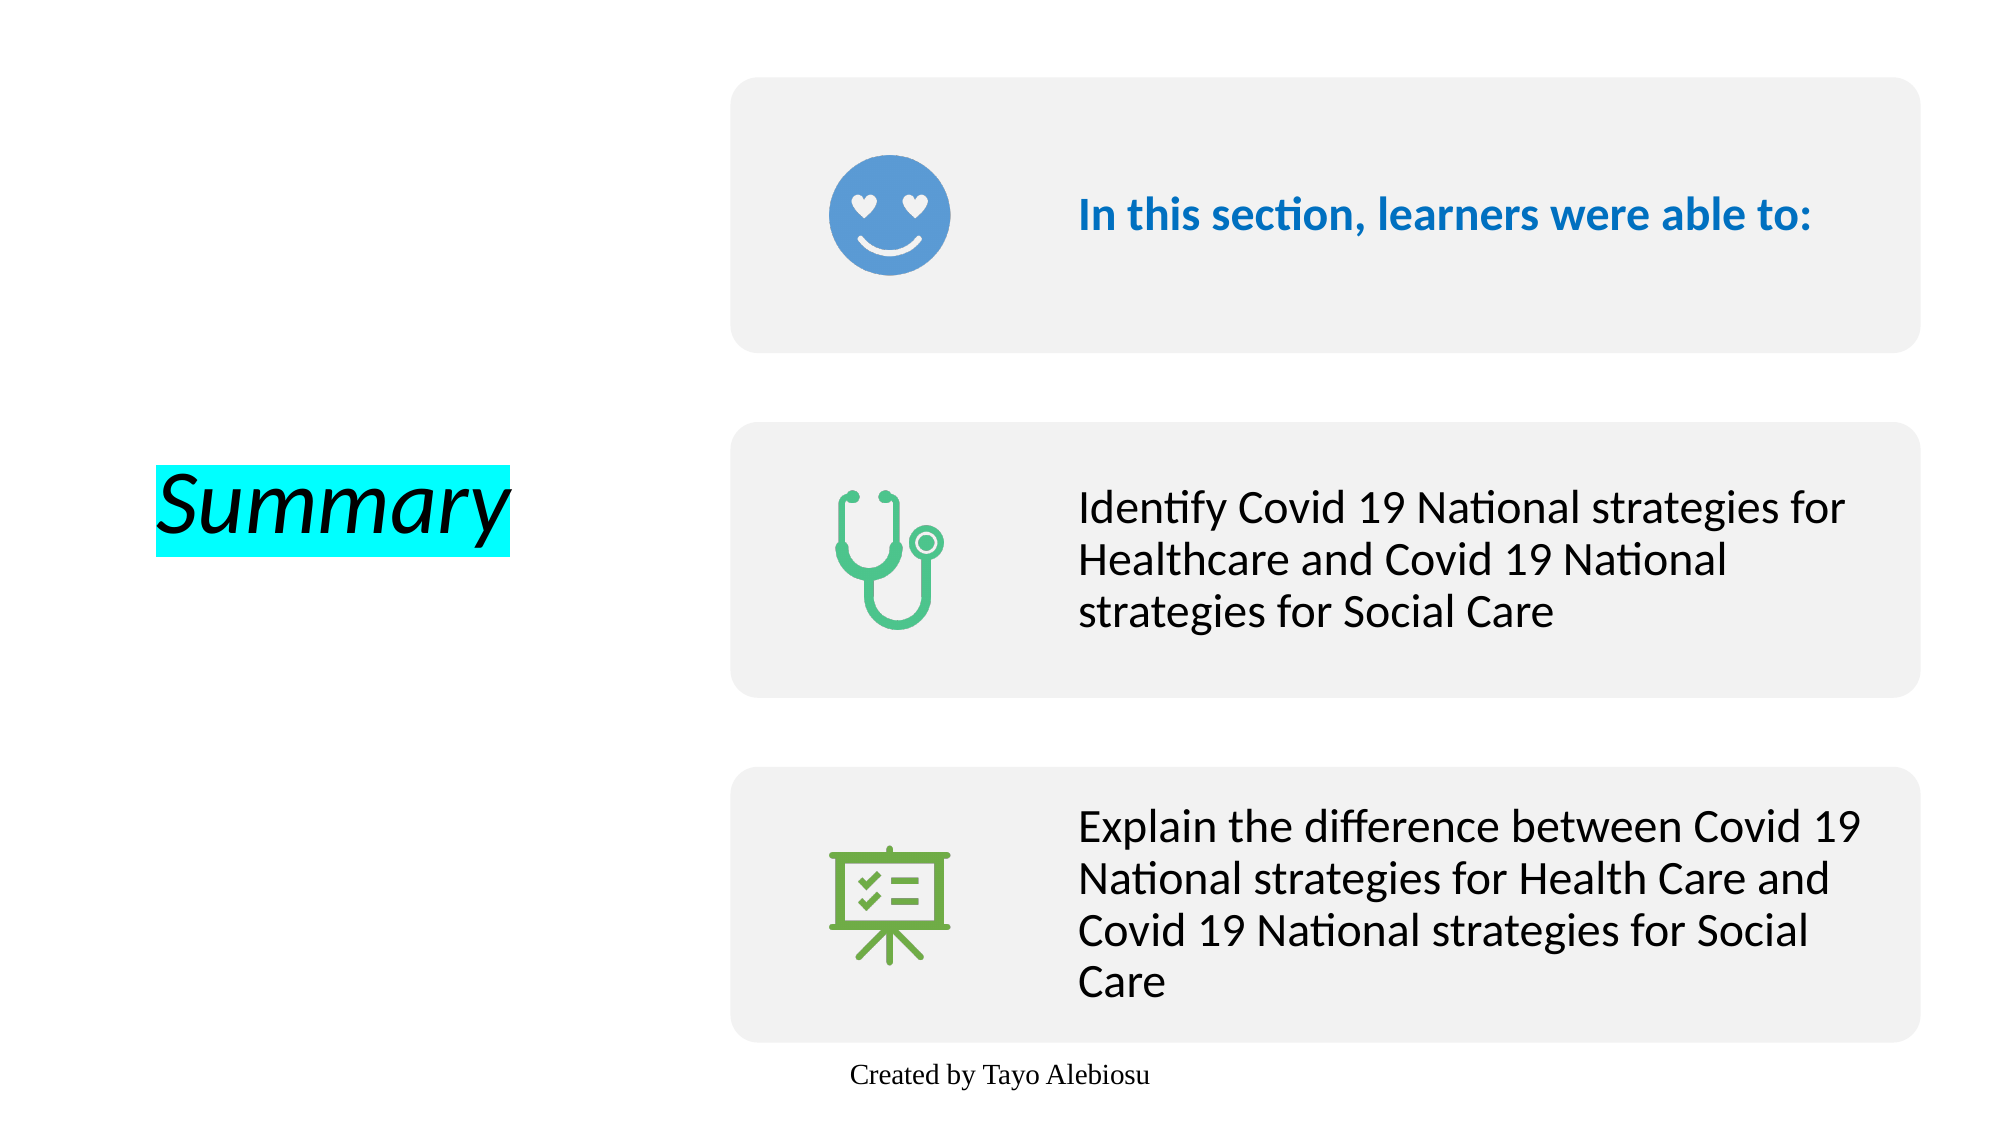

In this section, learners were able to:
Identify Covid 19 National strategies for Healthcare and Covid 19 National strategies for Social Care
Explain the difference between Covid 19 National strategies for Health Care and Covid 19 National strategies for Social Care
# Summary
Created by Tayo Alebiosu